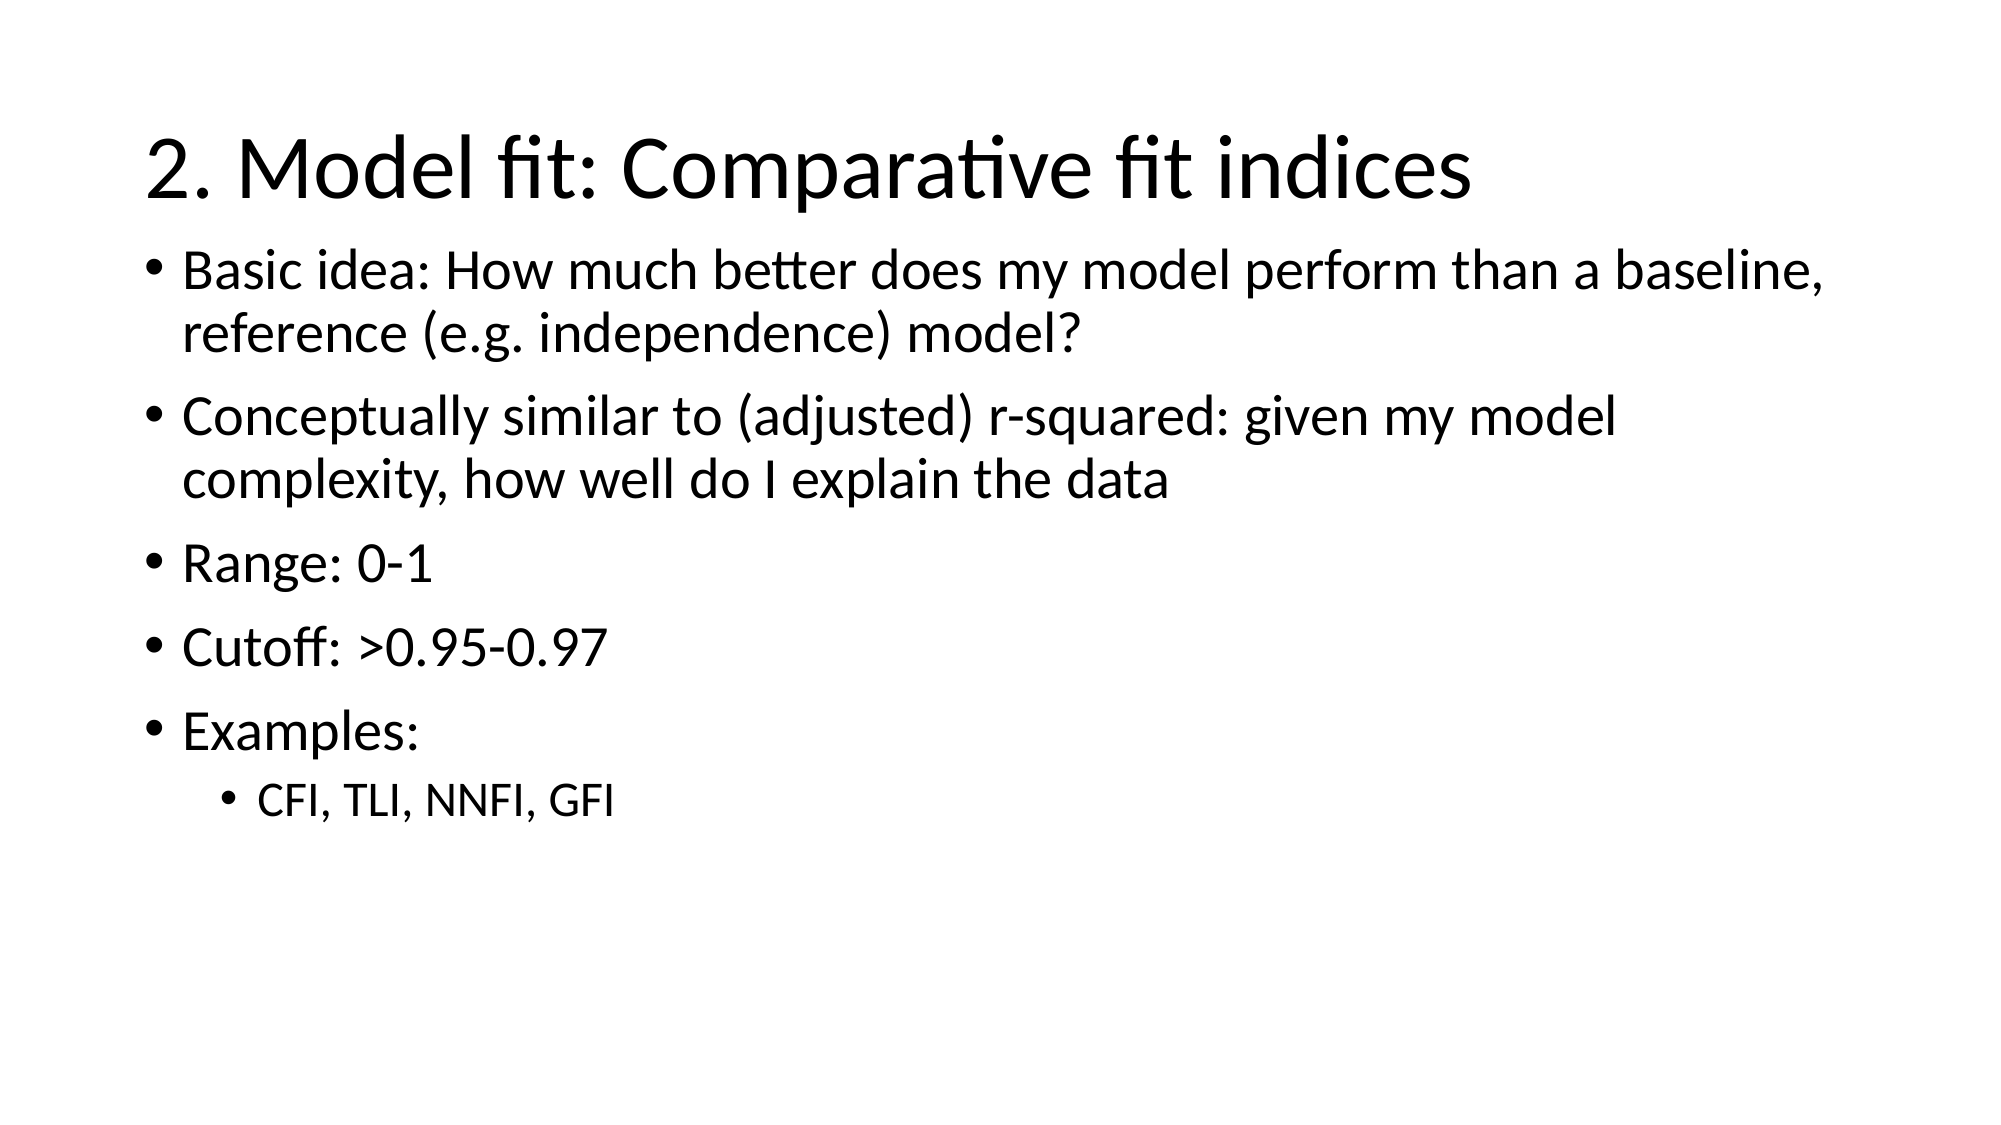

# 2. Model fit: Comparative fit indices
Basic idea: How much better does my model perform than a baseline, reference (e.g. independence) model?
Conceptually similar to (adjusted) r-squared: given my model complexity, how well do I explain the data
Range: 0-1
Cutoff: >0.95-0.97
Examples:
CFI, TLI, NNFI, GFI